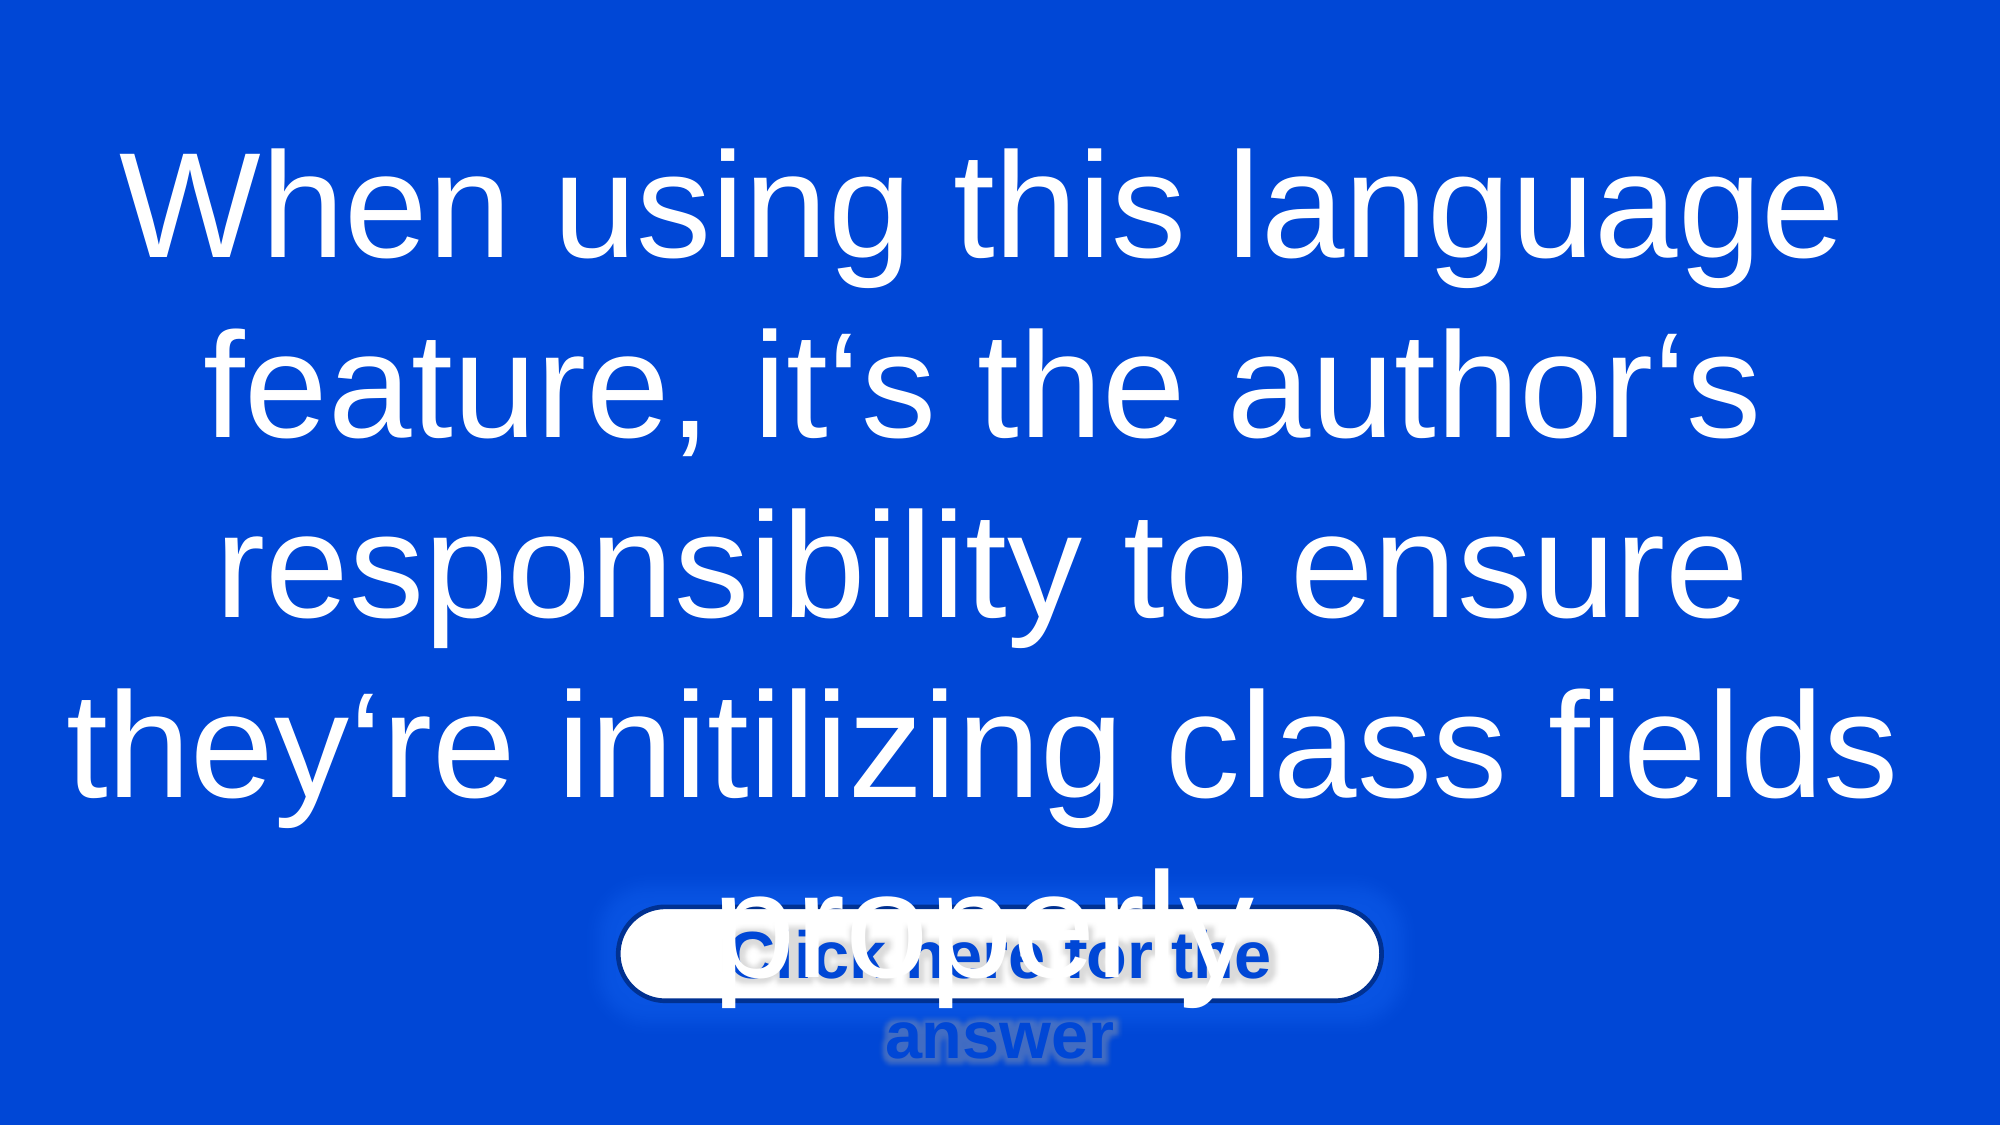

When using this language feature, it‘s the author‘s responsibility to ensure they‘re initilizing class fields properly
Click here for the answer